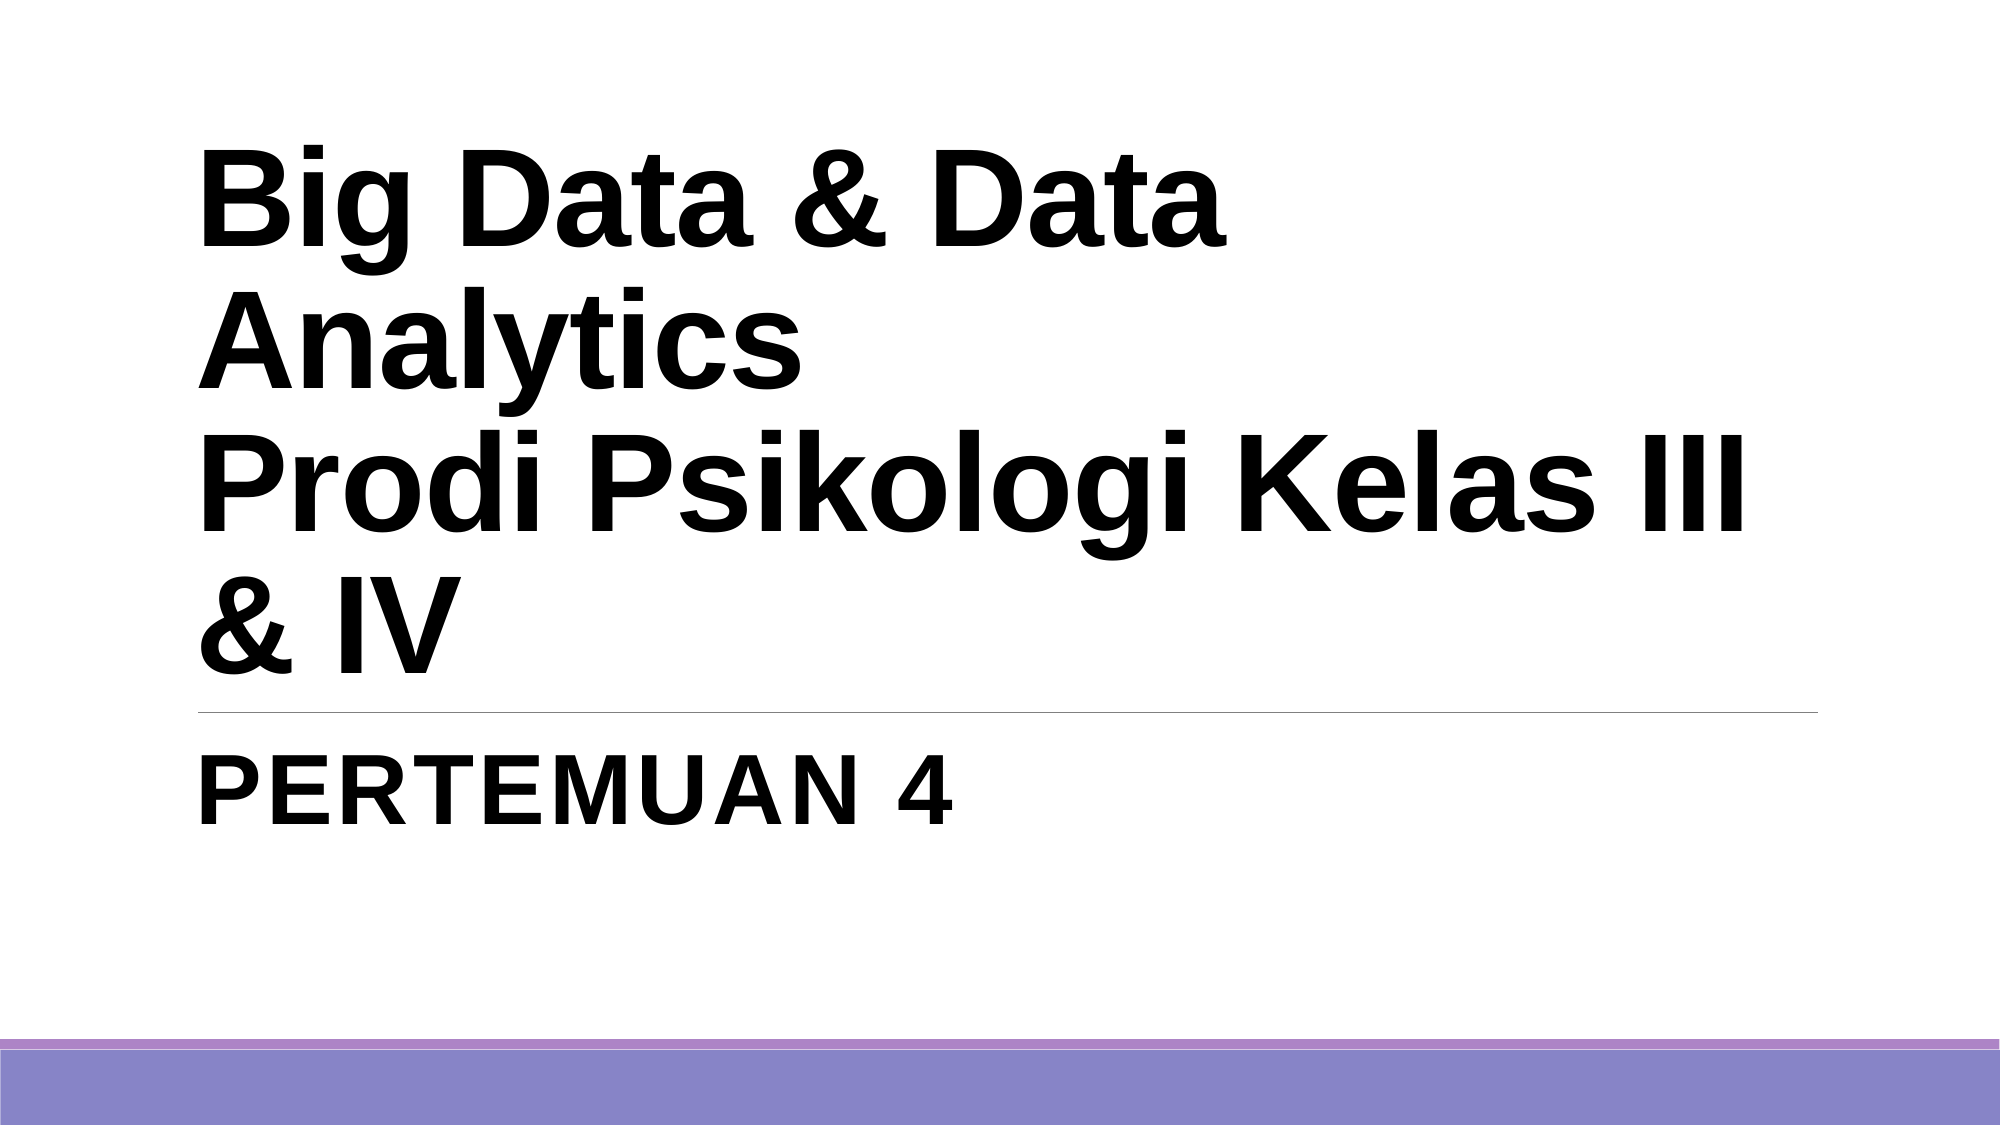

# Big Data & Data Analytics Prodi Psikologi Kelas III & IV
Pertemuan 4